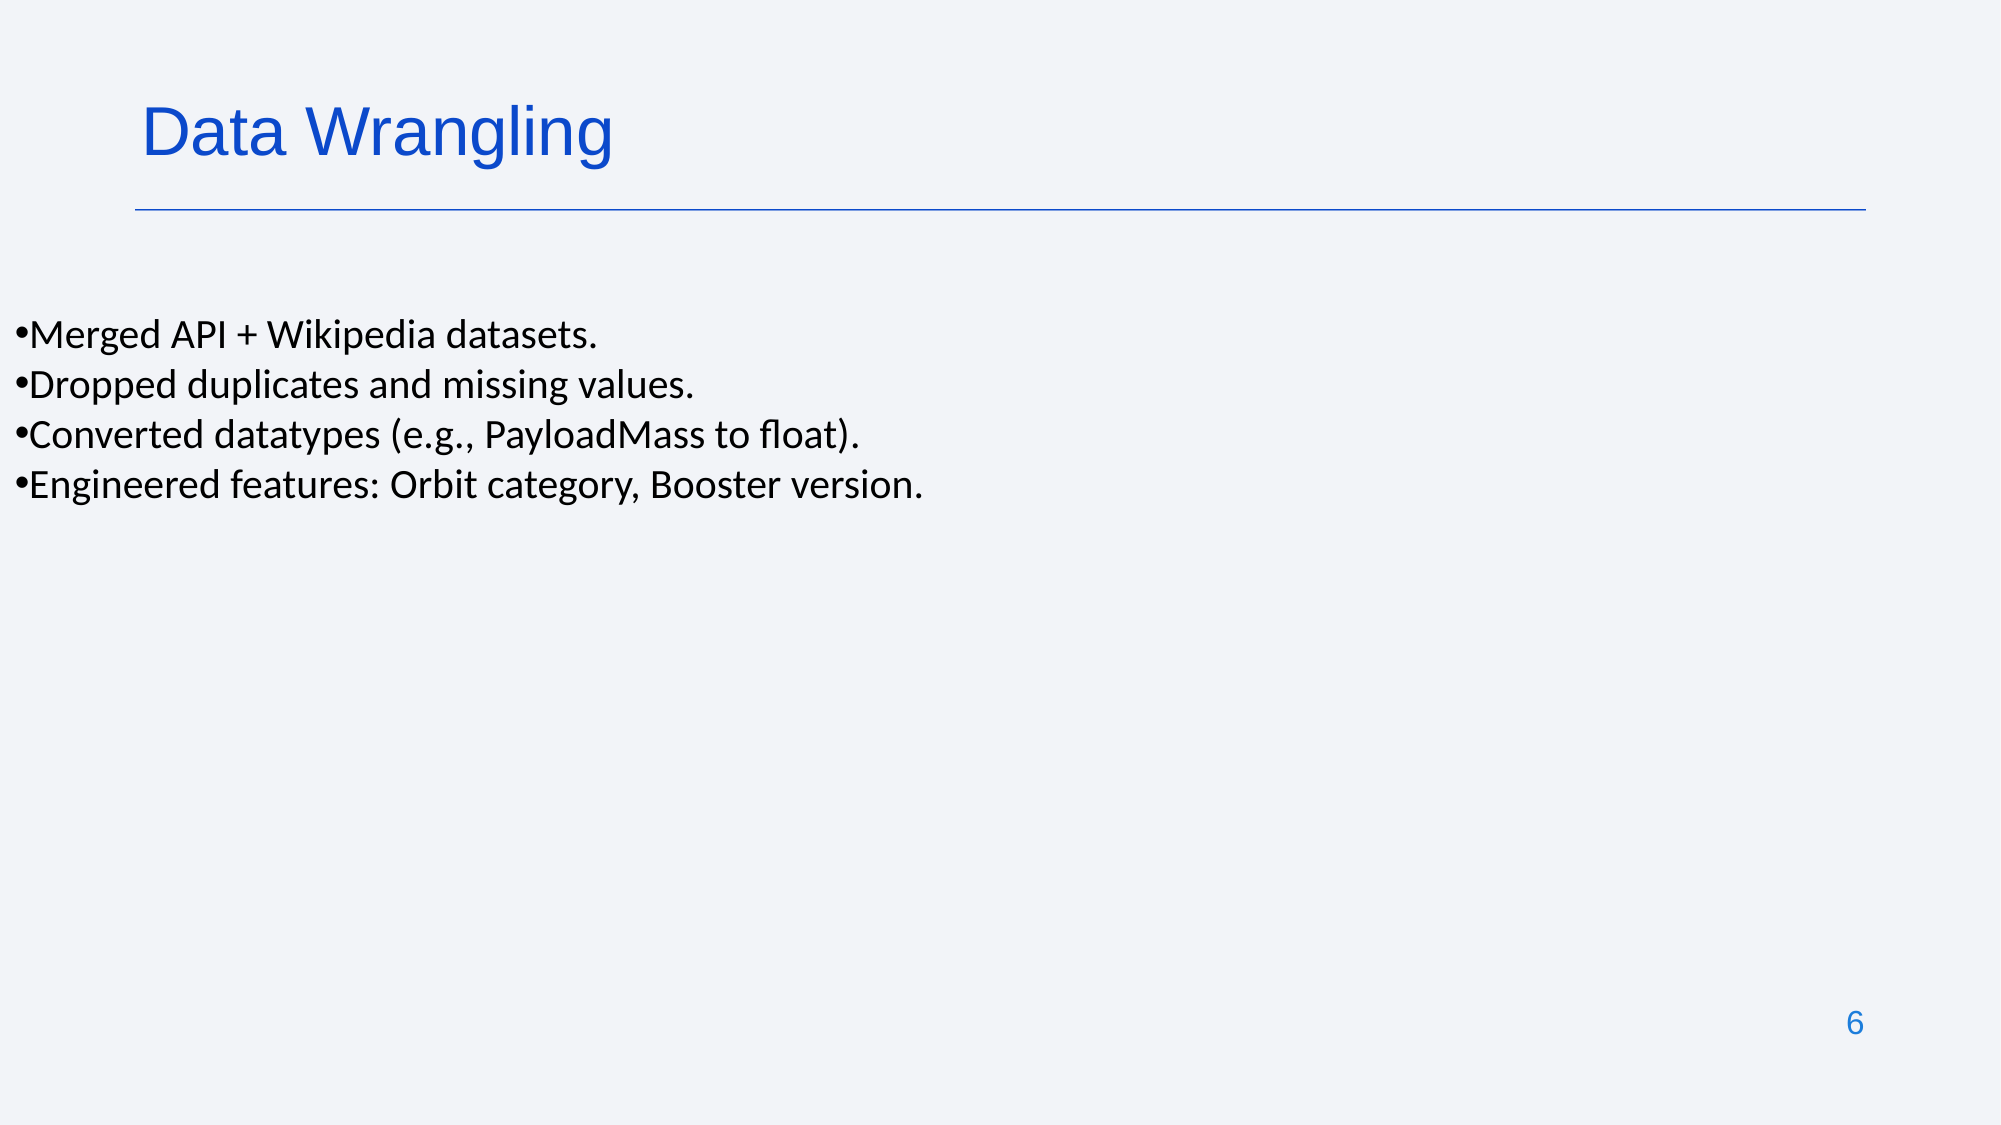

Data Wrangling
Merged API + Wikipedia datasets.
Dropped duplicates and missing values.
Converted datatypes (e.g., PayloadMass to float).
Engineered features: Orbit category, Booster version.
6